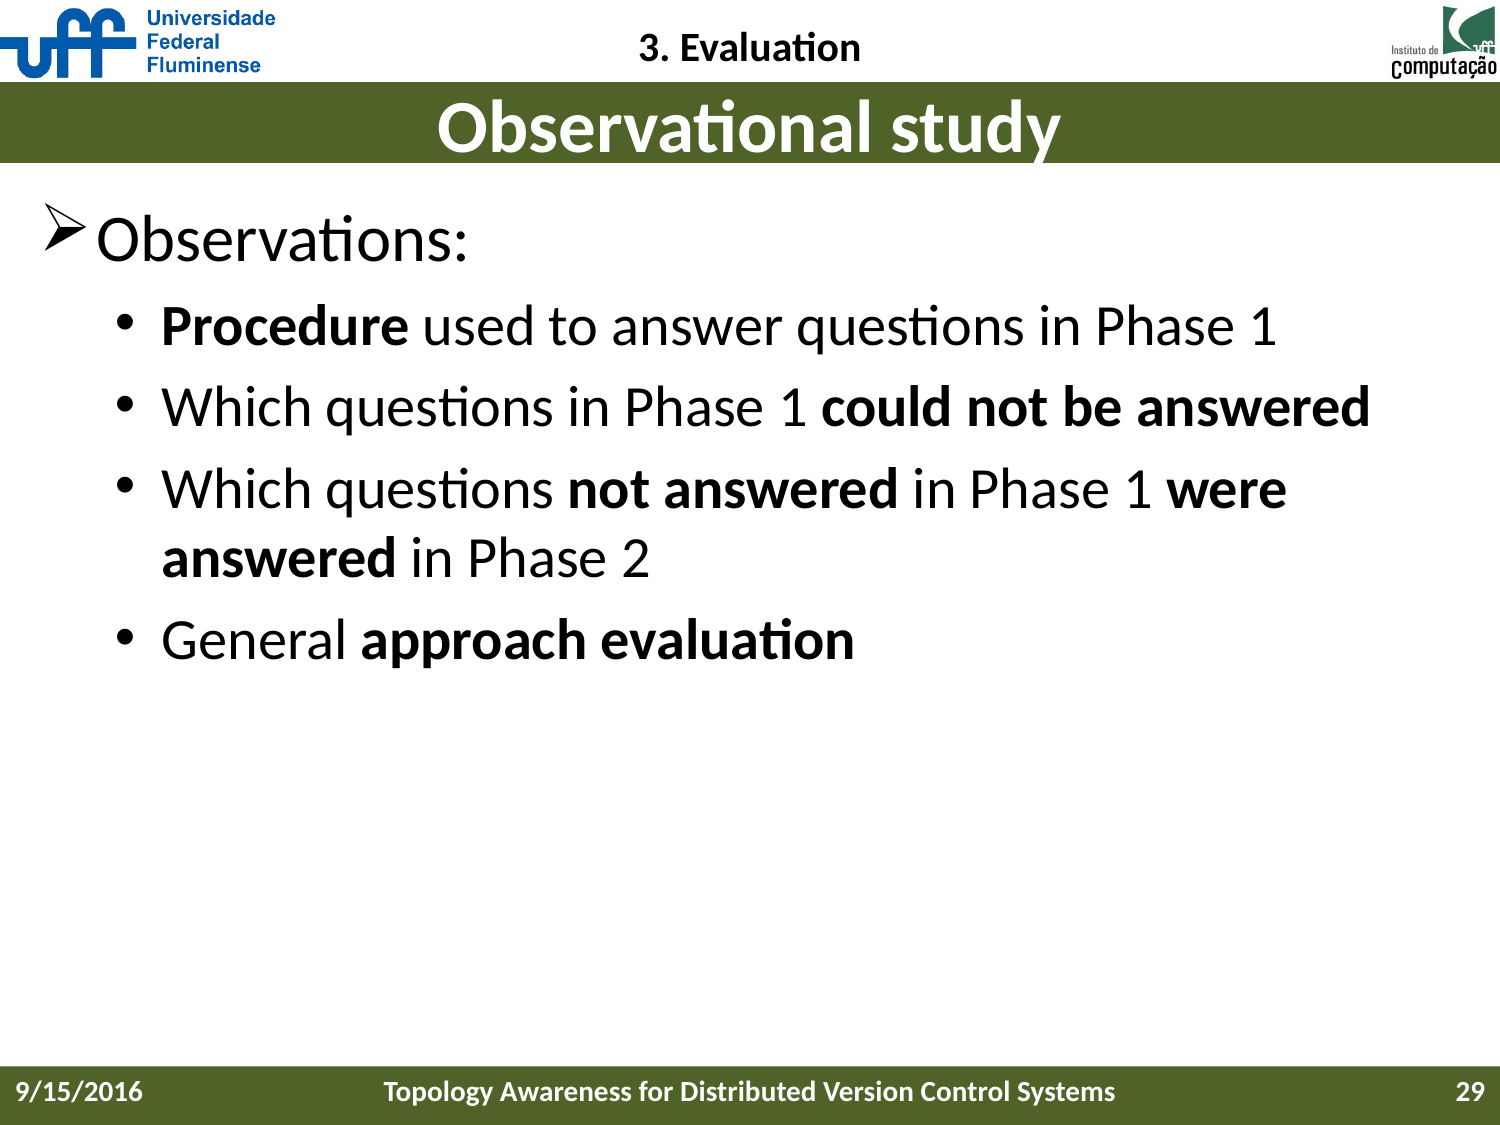

3. Evaluation
# Observational study
Observations:
Procedure used to answer questions in Phase 1
Which questions in Phase 1 could not be answered
Which questions not answered in Phase 1 were answered in Phase 2
General approach evaluation
9/15/2016
Topology Awareness for Distributed Version Control Systems
29